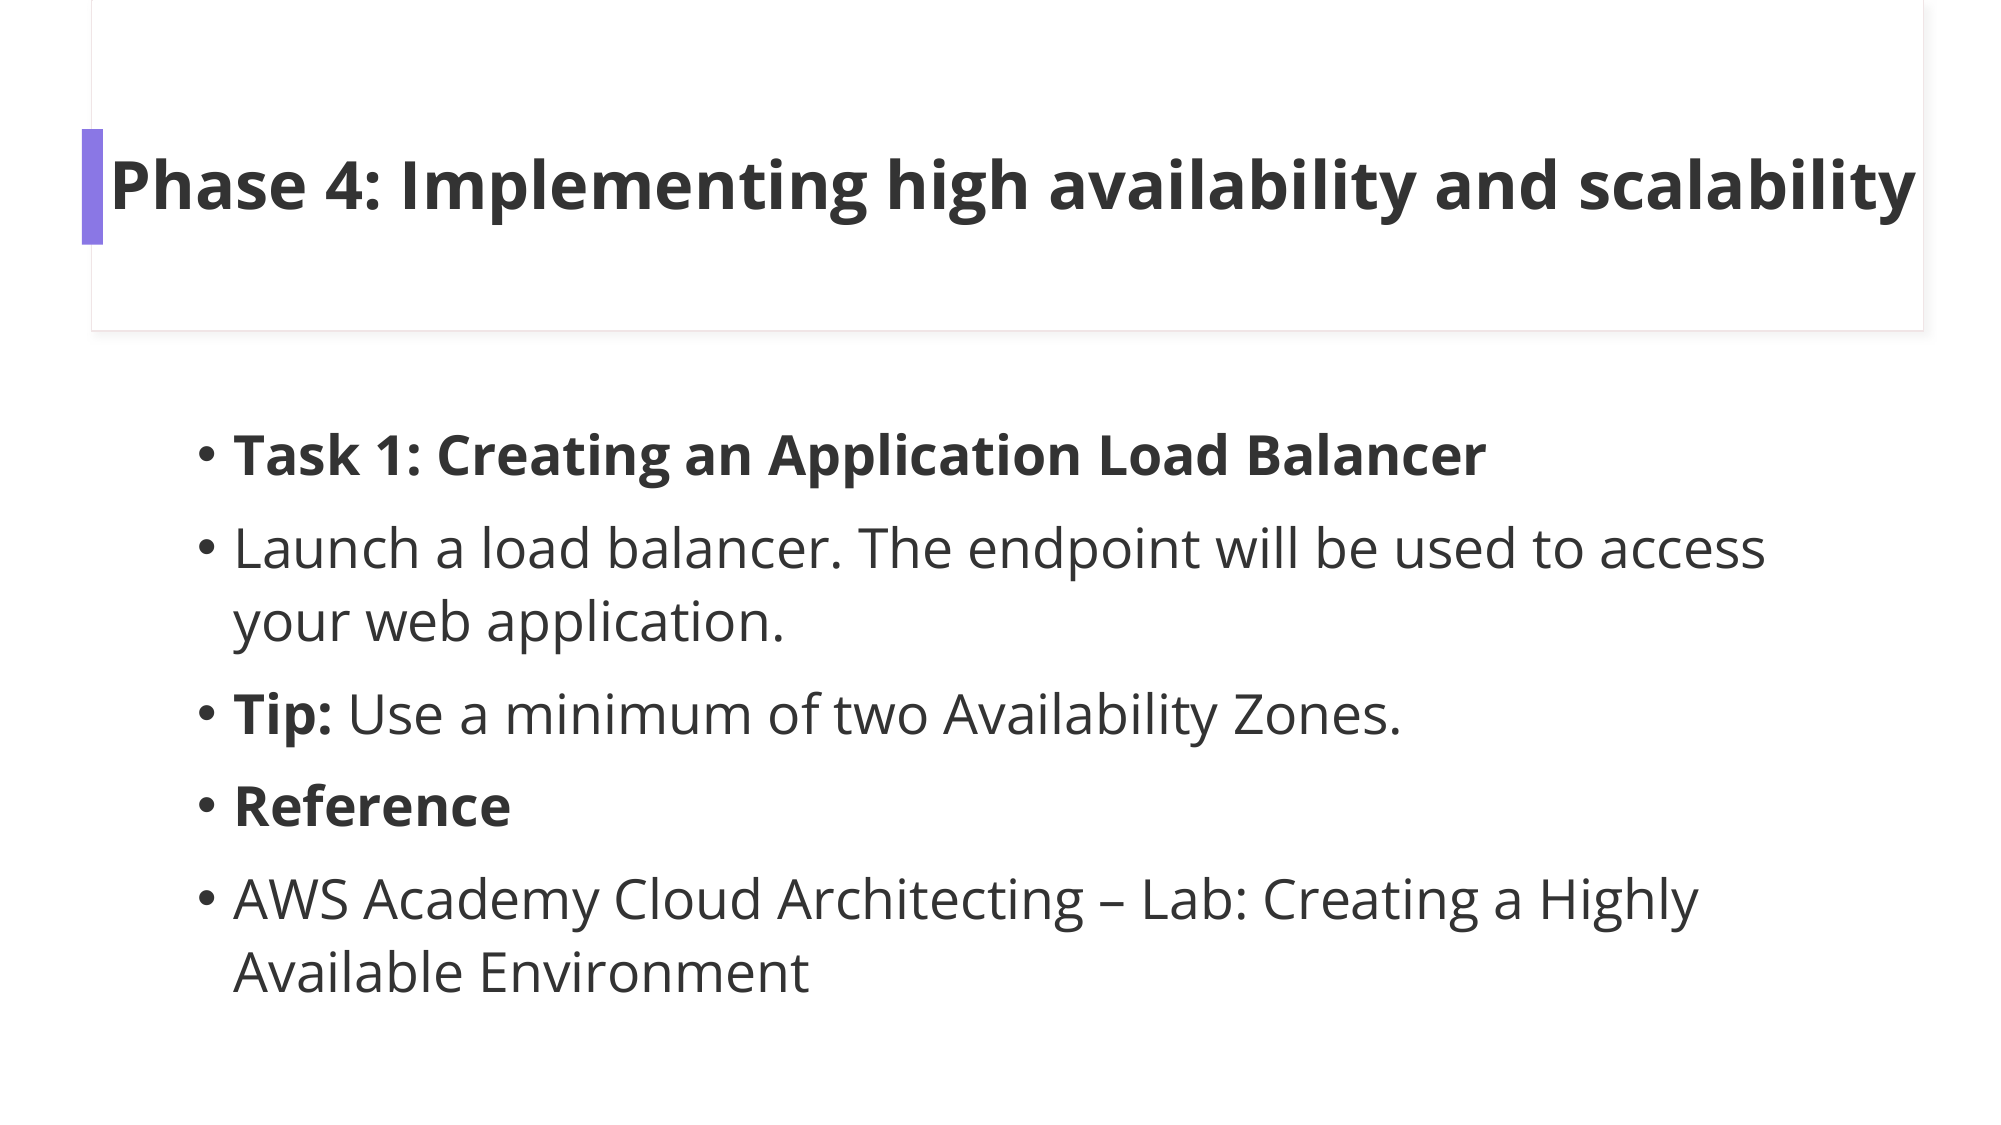

# Phase 4: Implementing high availability and scalability
Task 1: Creating an Application Load Balancer
Launch a load balancer. The endpoint will be used to access your web application.
Tip: Use a minimum of two Availability Zones.
Reference
AWS Academy Cloud Architecting – Lab: Creating a Highly Available Environment